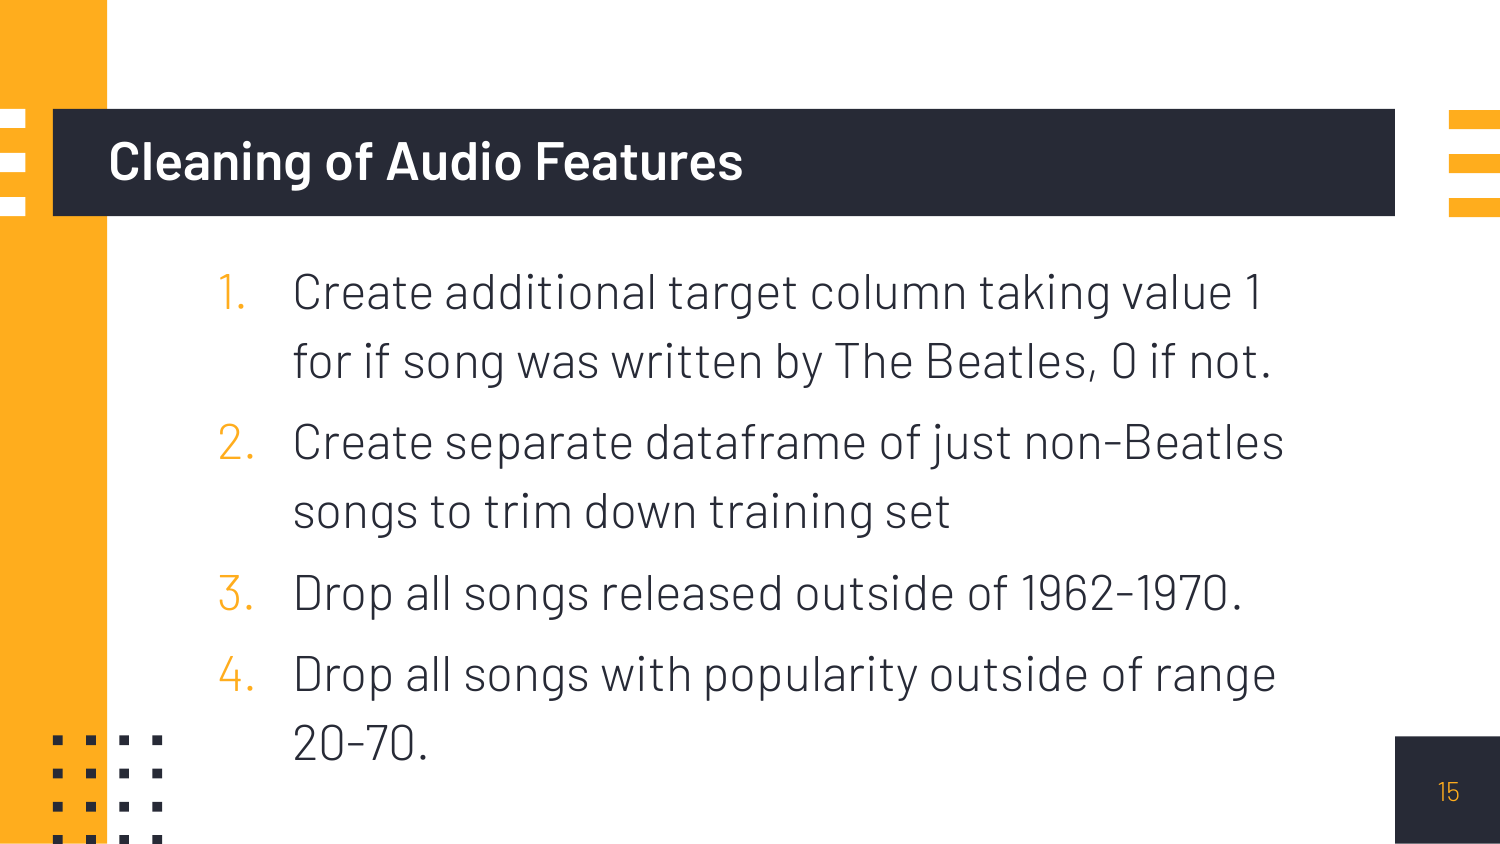

# Cleaning of Audio Features
Create additional target column taking value 1 for if song was written by The Beatles, 0 if not.
Create separate dataframe of just non-Beatles songs to trim down training set
Drop all songs released outside of 1962-1970.
Drop all songs with popularity outside of range 20-70.
15